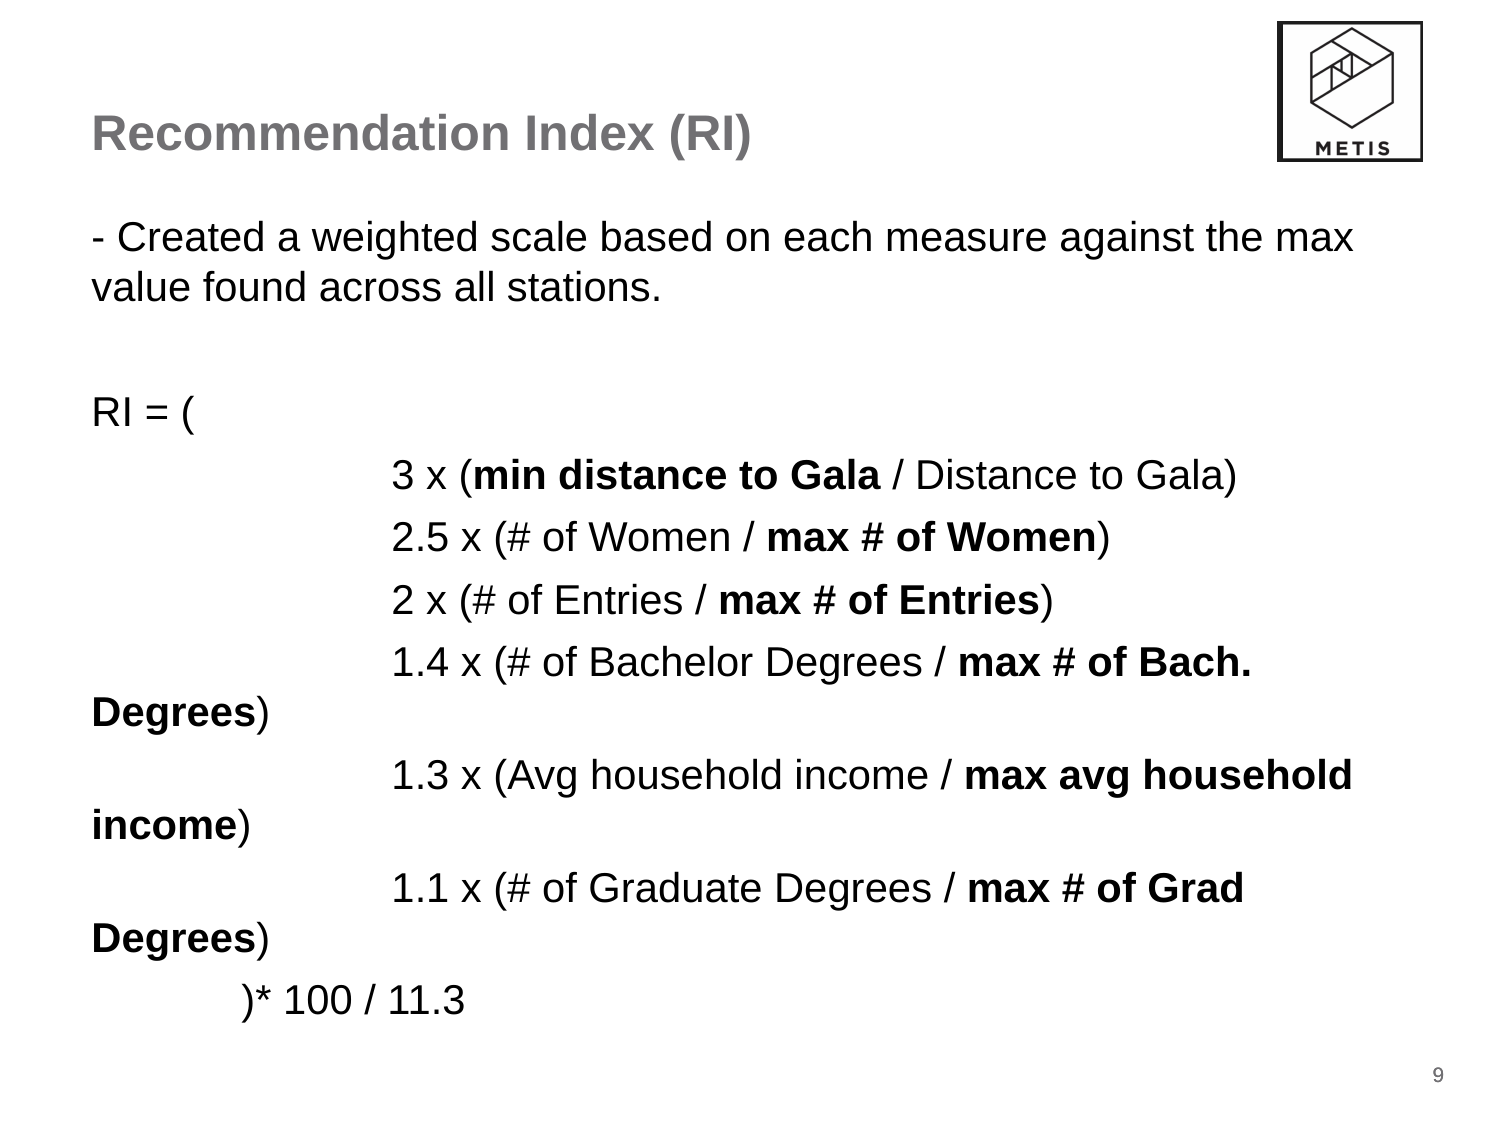

# Recommendation Index (RI)
- Created a weighted scale based on each measure against the max value found across all stations.

RI = (
		3 x (min distance to Gala / Distance to Gala)
		2.5 x (# of Women / max # of Women)
		2 x (# of Entries / max # of Entries)
		1.4 x (# of Bachelor Degrees / max # of Bach. Degrees)
		1.3 x (Avg household income / max avg household income)
		1.1 x (# of Graduate Degrees / max # of Grad Degrees)
	)* 100 / 11.3